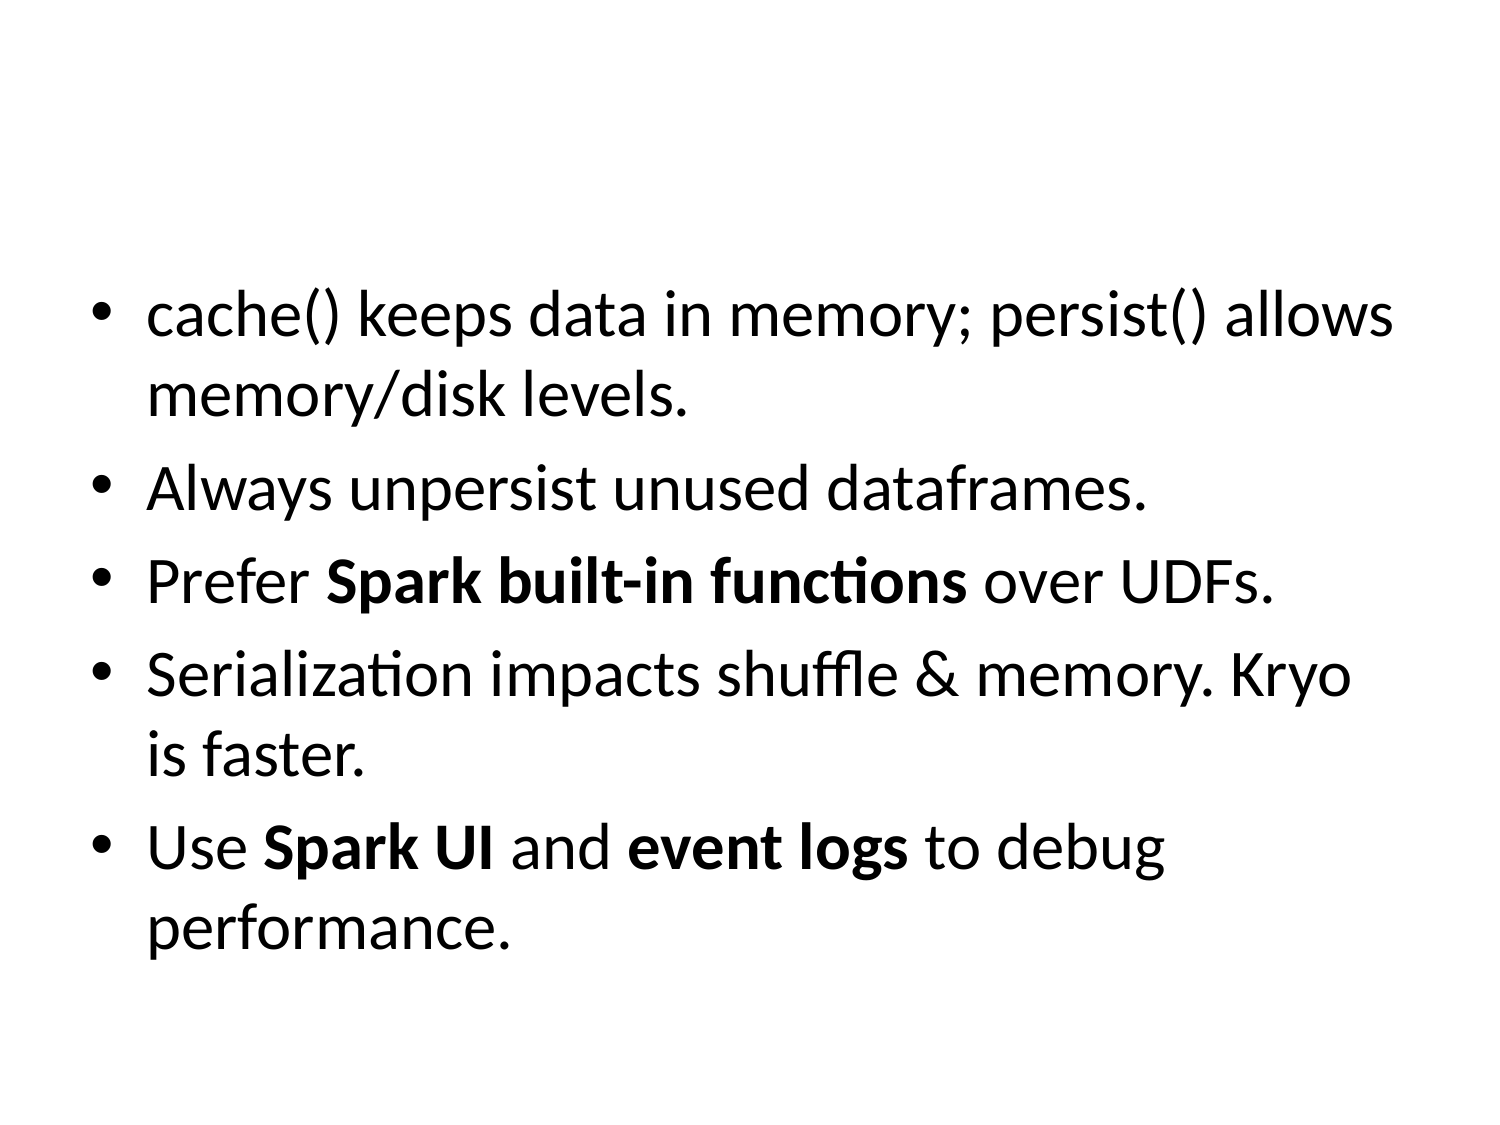

cache() keeps data in memory; persist() allows memory/disk levels.
Always unpersist unused dataframes.
Prefer Spark built-in functions over UDFs.
Serialization impacts shuffle & memory. Kryo is faster.
Use Spark UI and event logs to debug performance.